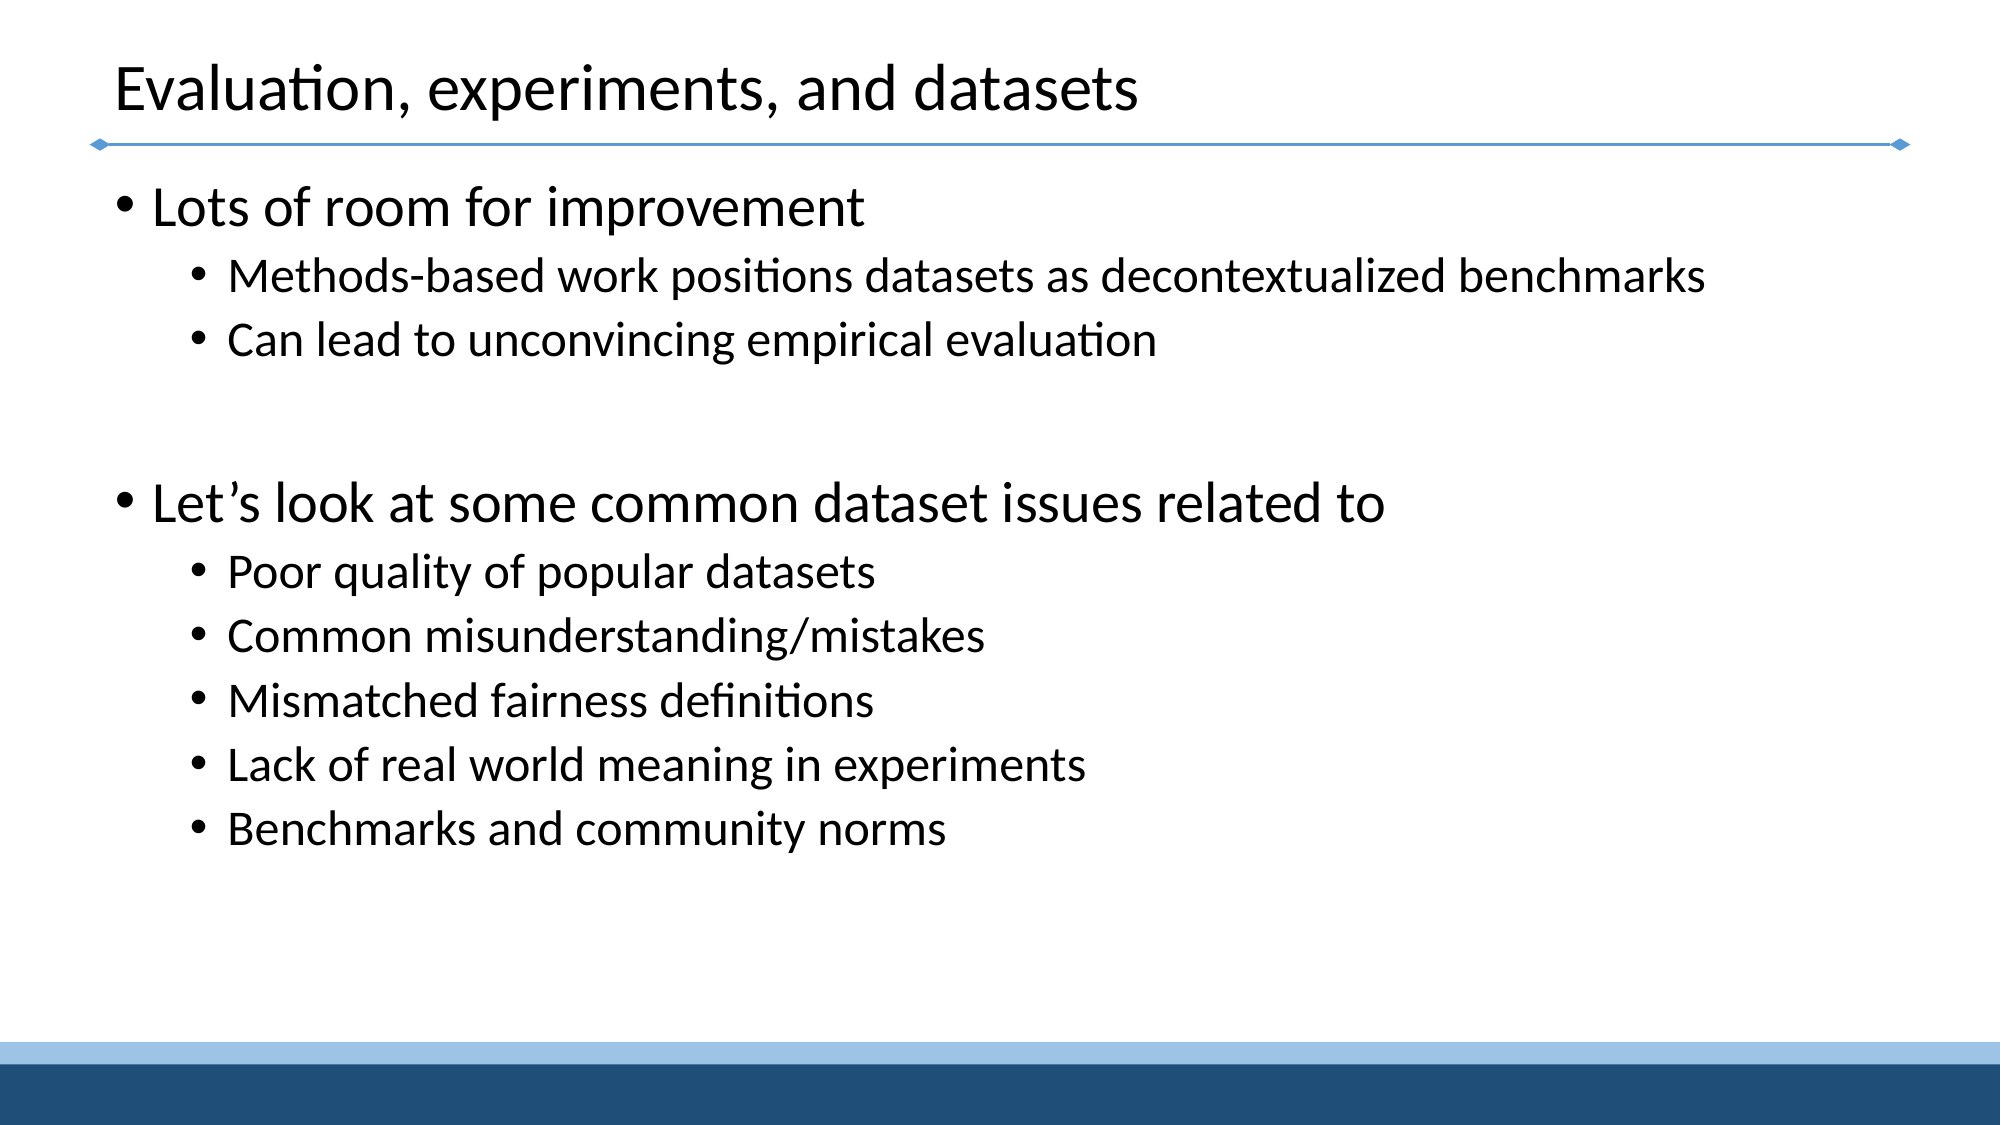

# Evaluation, experiments, and datasets
Lots of room for improvement
Methods-based work positions datasets as decontextualized benchmarks
Can lead to unconvincing empirical evaluation

Let’s look at some common dataset issues related to
Poor quality of popular datasets
Common misunderstanding/mistakes
Mismatched fairness definitions
Lack of real world meaning in experiments
Benchmarks and community norms